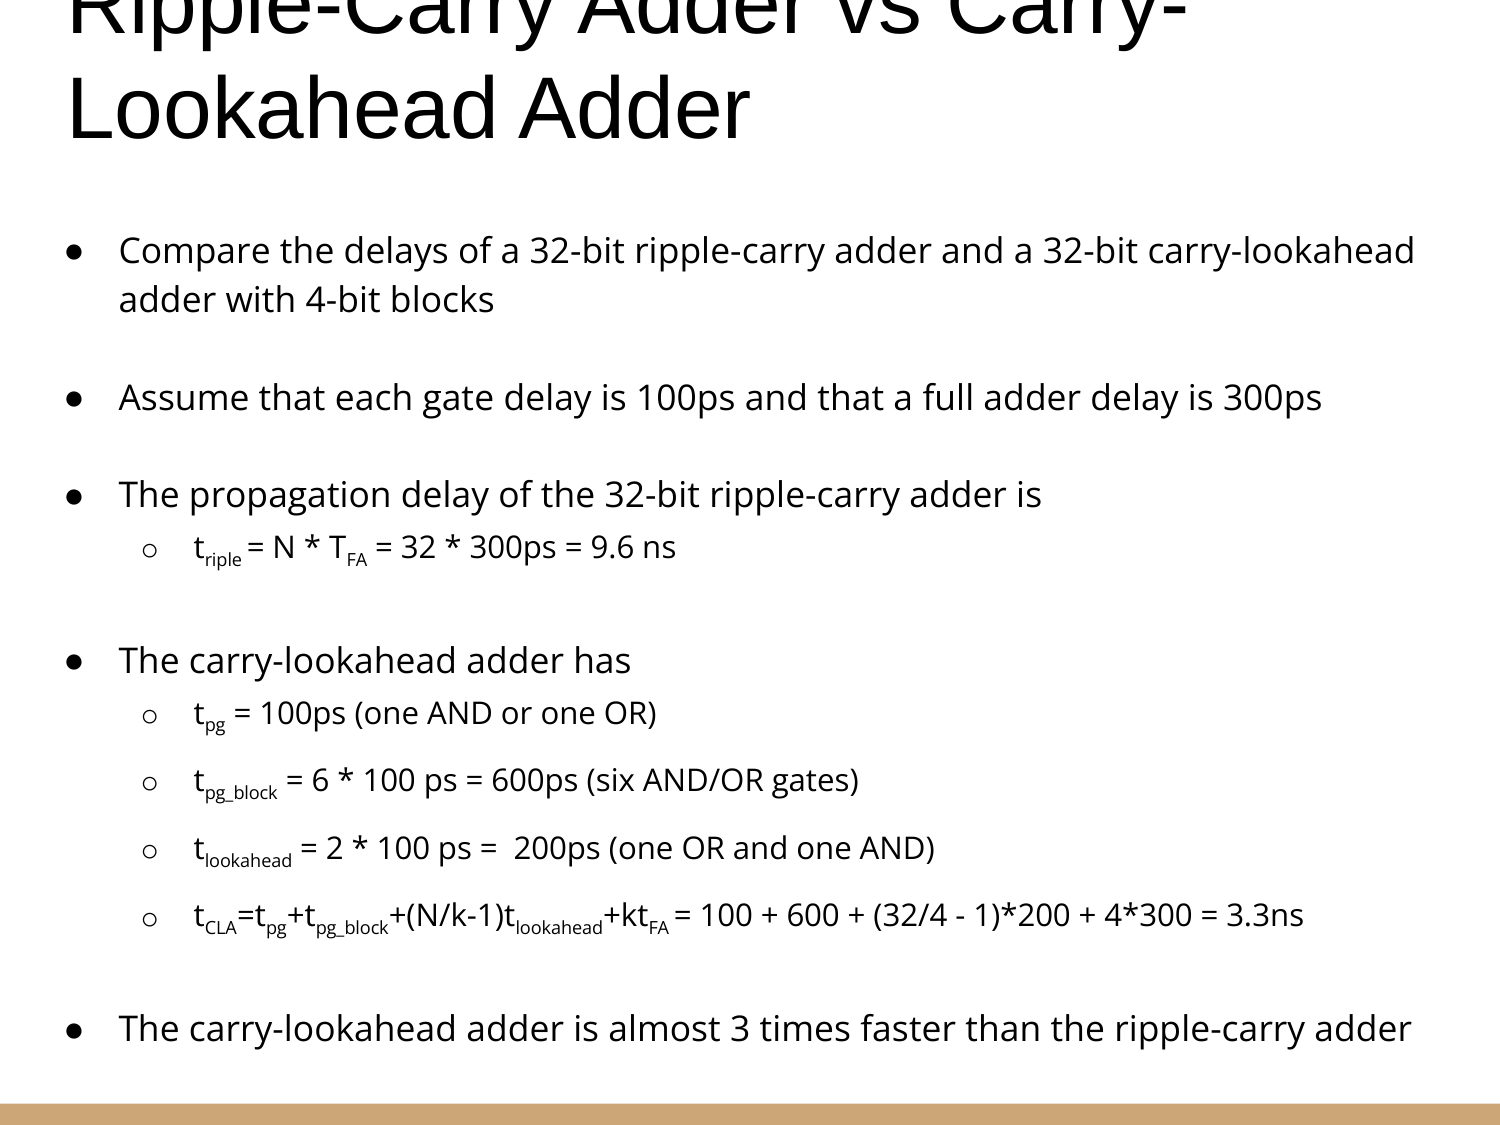

Ripple-Carry Adder vs Carry-Lookahead Adder
Compare the delays of a 32-bit ripple-carry adder and a 32-bit carry-lookahead adder with 4-bit blocks

Assume that each gate delay is 100ps and that a full adder delay is 300ps

The propagation delay of the 32-bit ripple-carry adder is
triple = N * TFA = 32 * 300ps = 9.6 ns

The carry-lookahead adder has
tpg = 100ps (one AND or one OR)
tpg_block = 6 * 100 ps = 600ps (six AND/OR gates)
tlookahead = 2 * 100 ps =  200ps (one OR and one AND)
tCLA=tpg+tpg_block+(N/k-1)tlookahead+ktFA = 100 + 600 + (32/4 - 1)*200 + 4*300 = 3.3ns

The carry-lookahead adder is almost 3 times faster than the ripple-carry adder